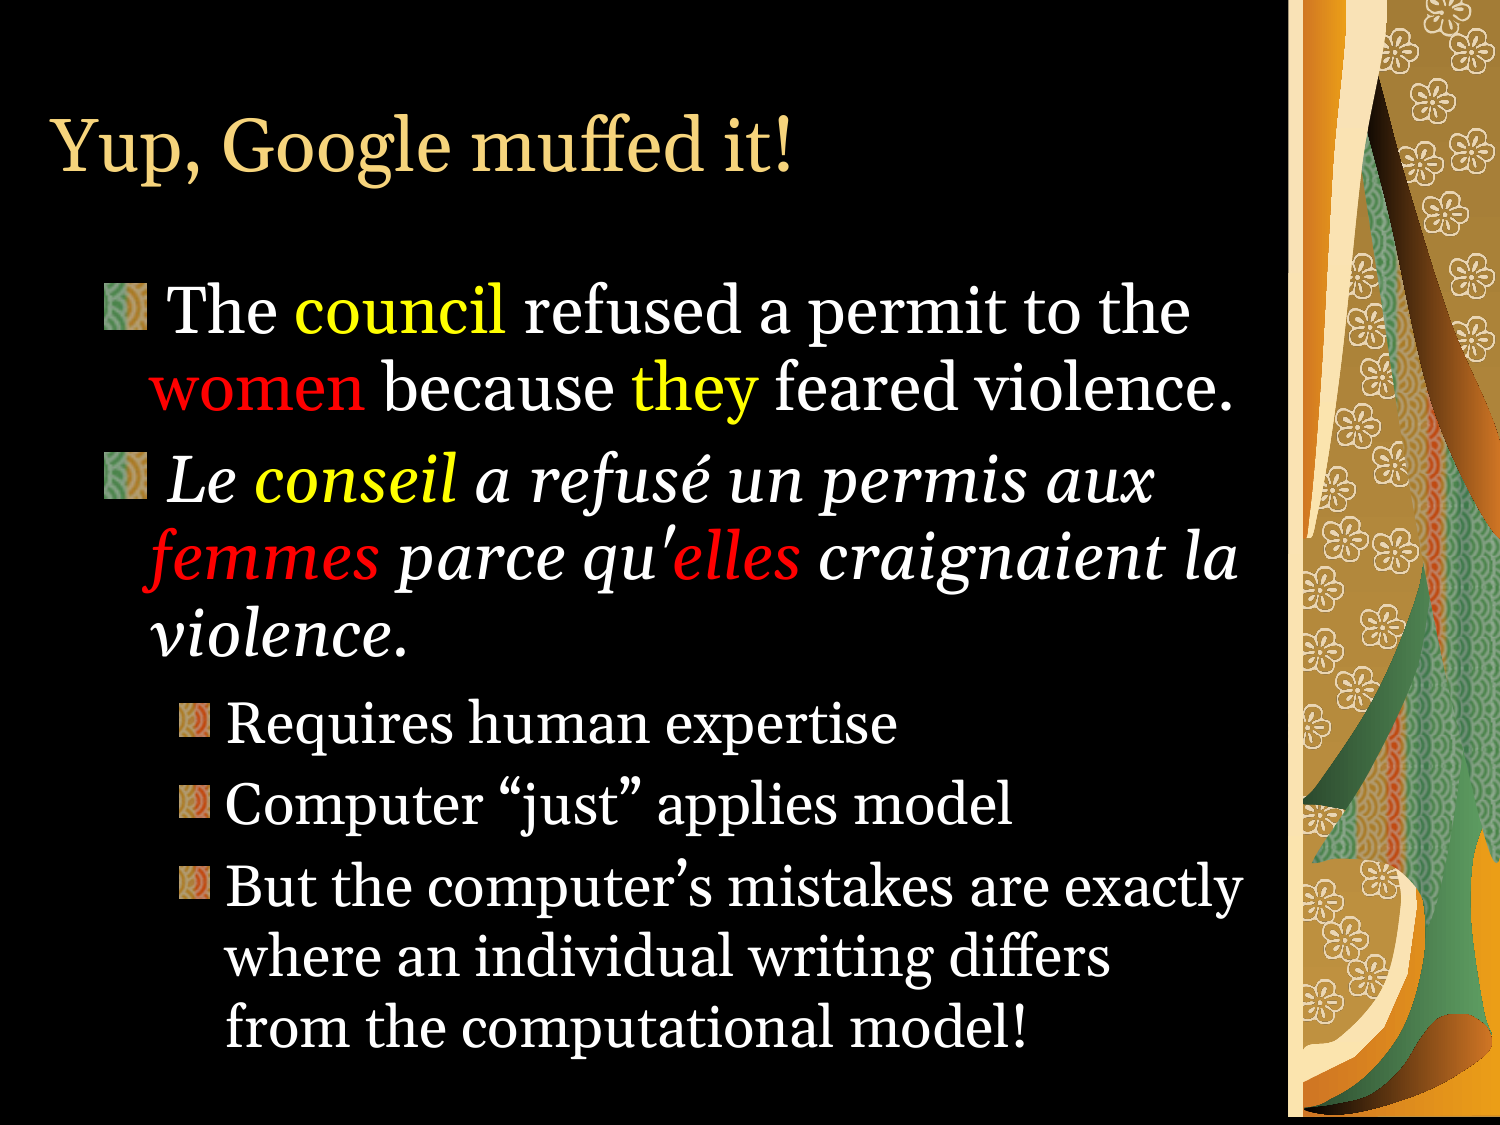

# Yup, Google muffed it!
 The council refused a permit to the women because they feared violence.
 Le conseil a refusé un permis aux femmes parce qu'elles craignaient la violence.
Requires human expertise
Computer “just” applies model
But the computer’s mistakes are exactly where an individual writing differs from the computational model!